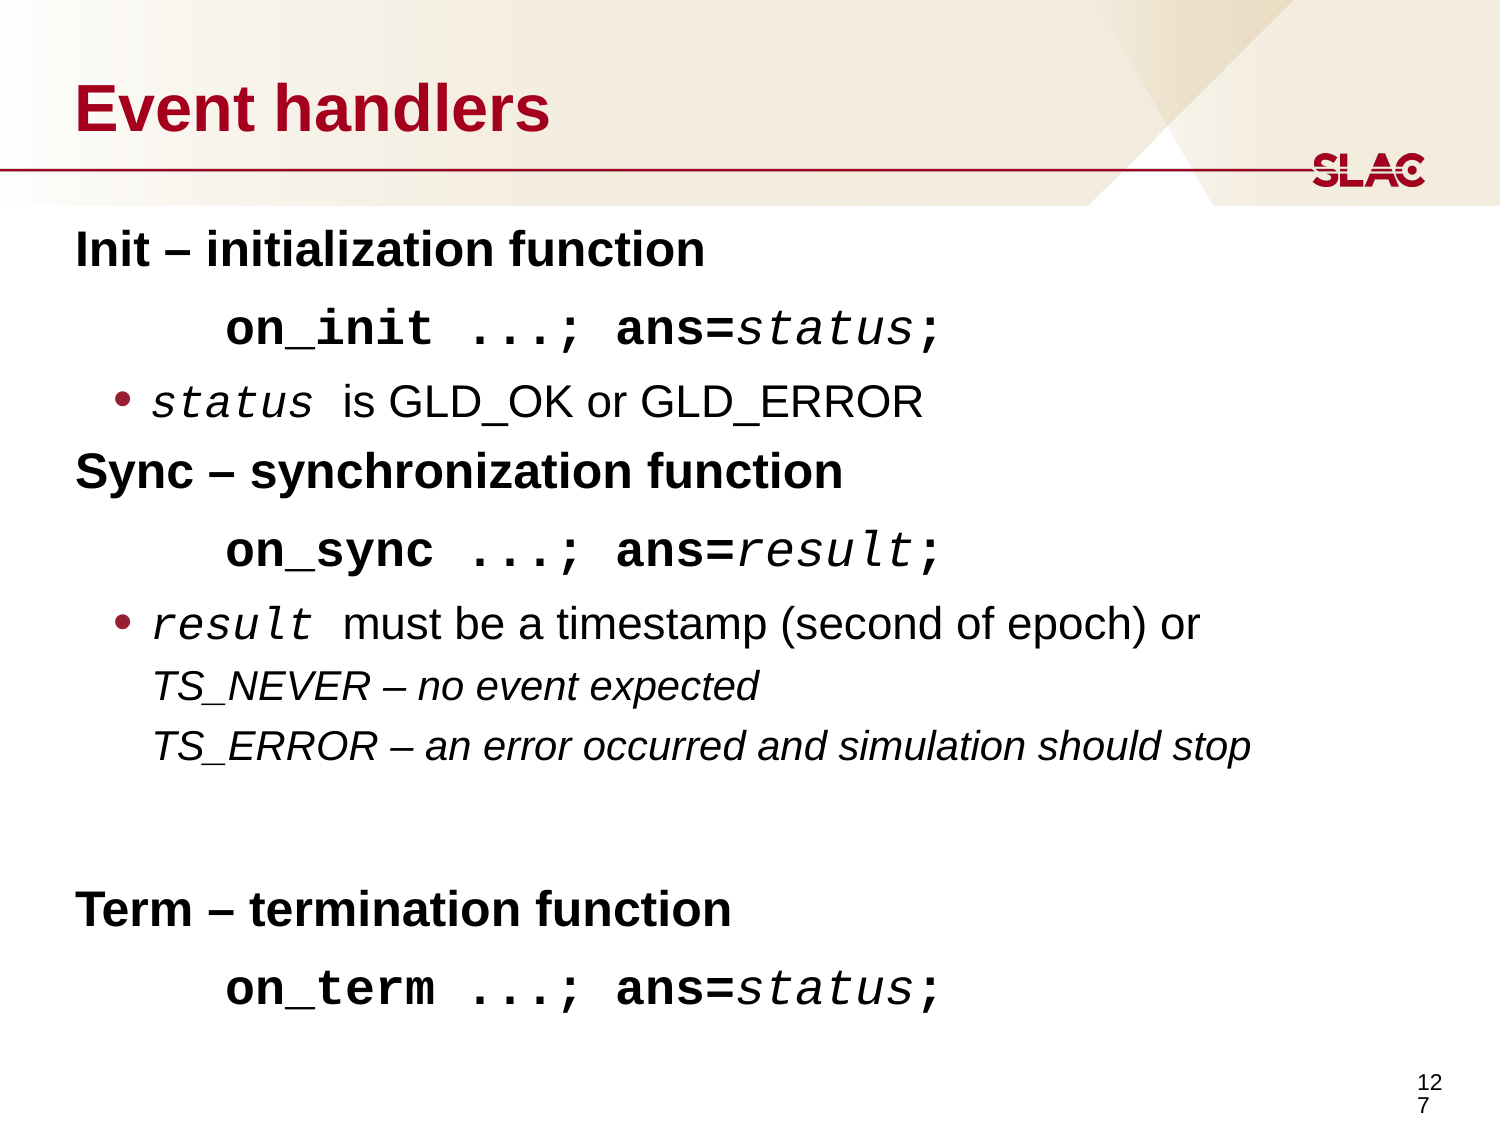

# Event handlers
Init – initialization function
	on_init ...; ans=status;
status is GLD_OK or GLD_ERROR
Sync – synchronization function
	on_sync ...; ans=result;
result must be a timestamp (second of epoch) or
TS_NEVER – no event expected
TS_ERROR – an error occurred and simulation should stop

Term – termination function
	on_term ...; ans=status;
127